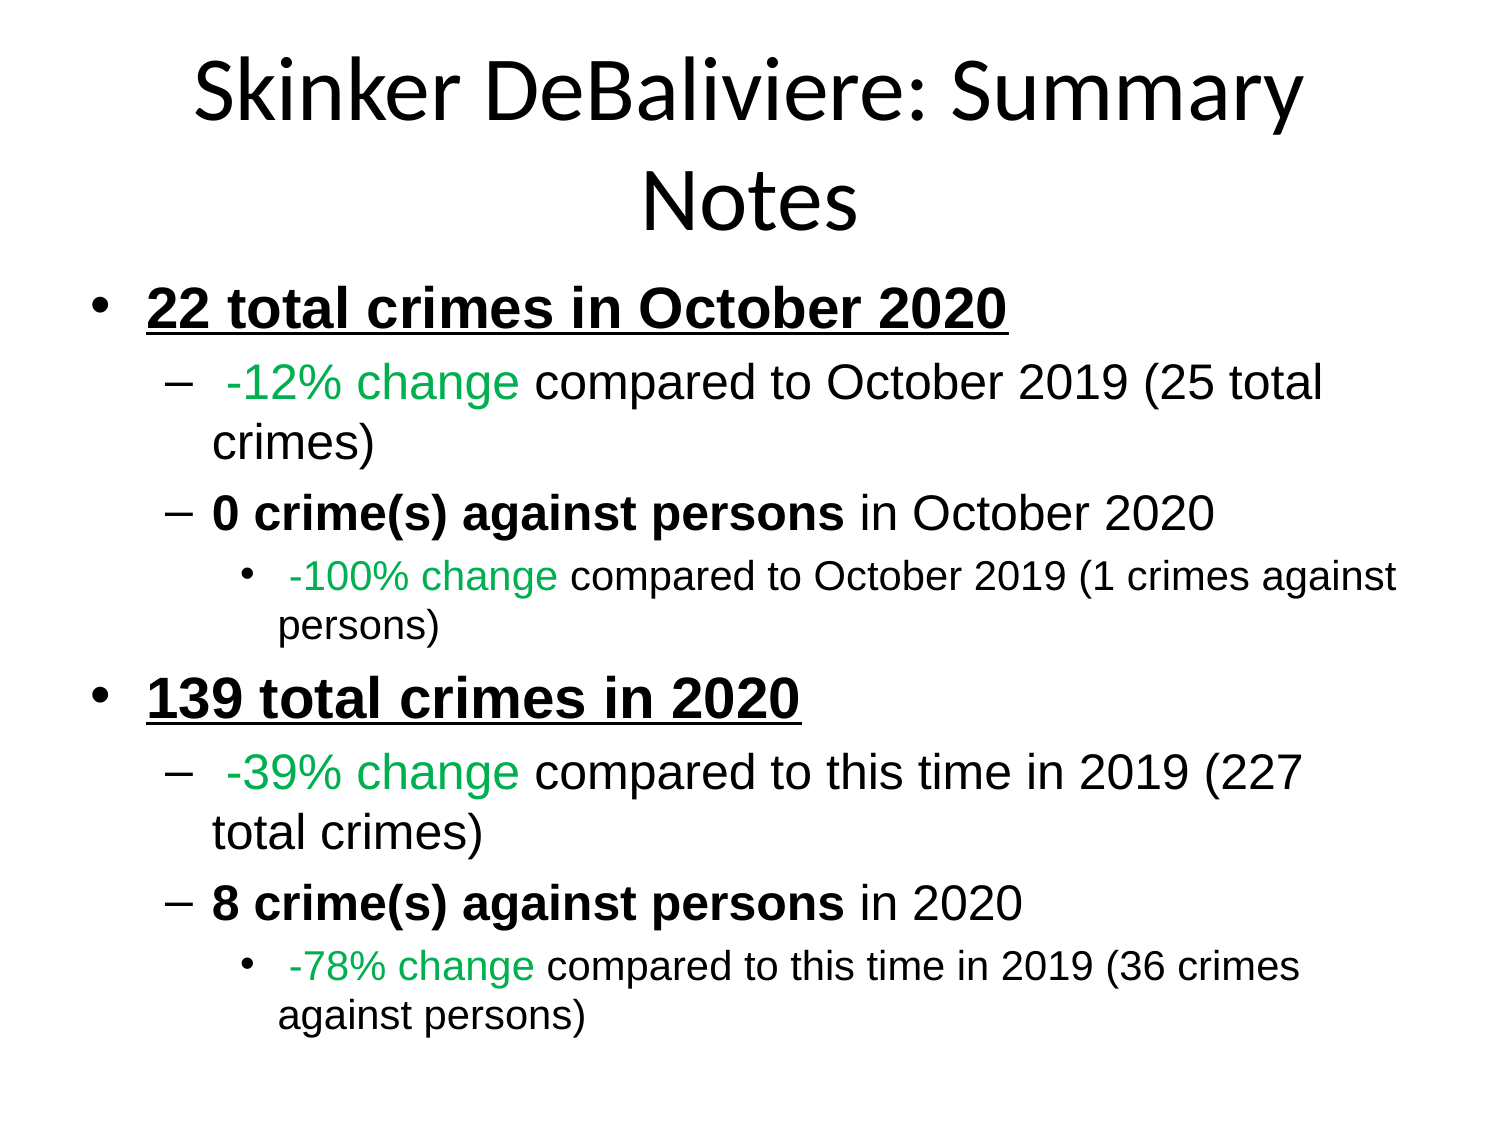

# Skinker DeBaliviere: Summary Notes
22 total crimes in October 2020
 -12% change compared to October 2019 (25 total crimes)
0 crime(s) against persons in October 2020
 -100% change compared to October 2019 (1 crimes against persons)
139 total crimes in 2020
 -39% change compared to this time in 2019 (227 total crimes)
8 crime(s) against persons in 2020
 -78% change compared to this time in 2019 (36 crimes against persons)